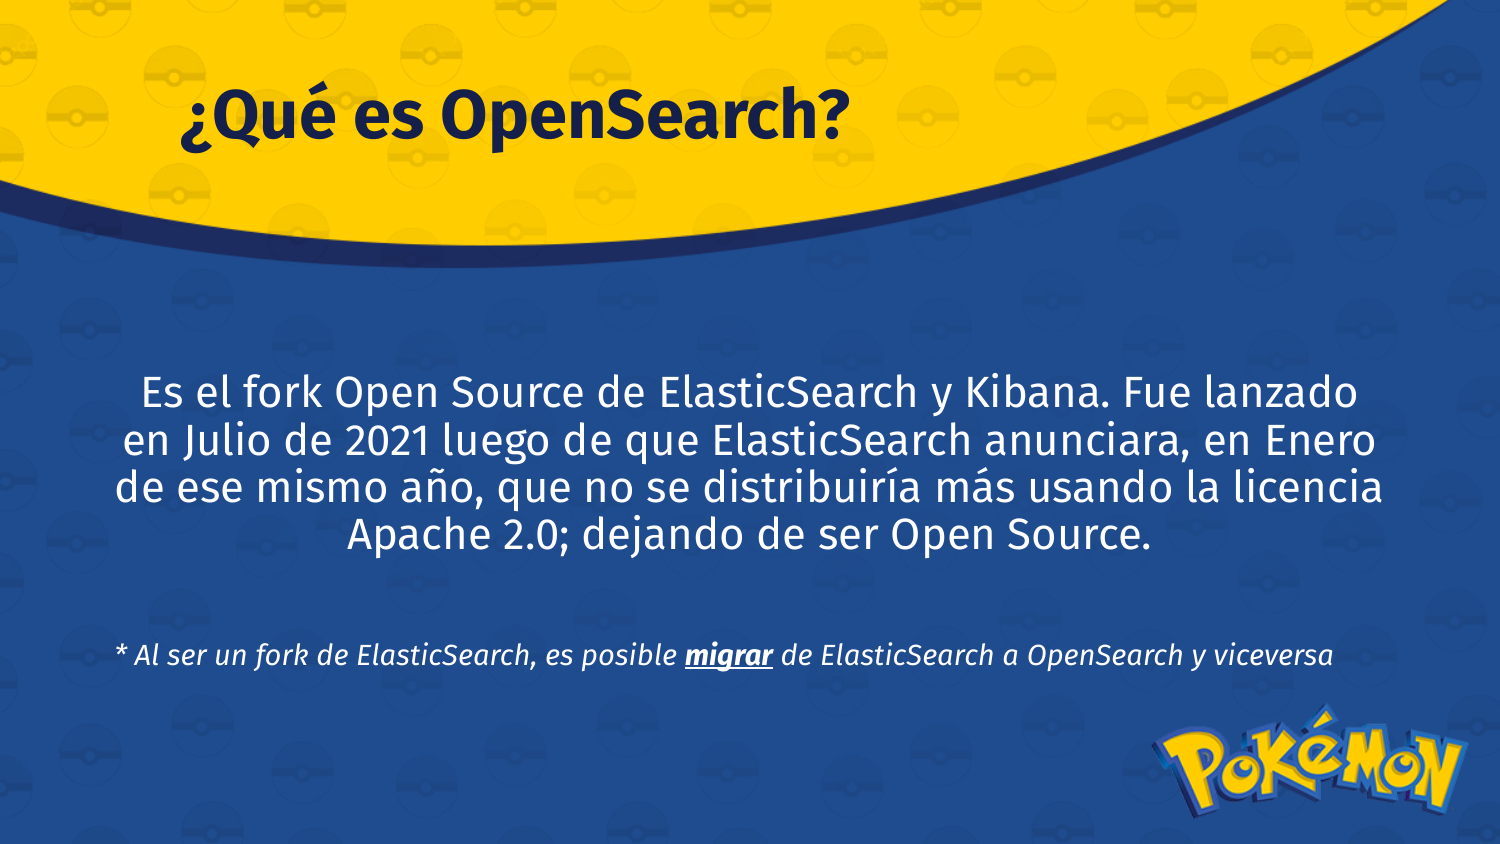

# ¿Qué es OpenSearch?
Es el fork Open Source de ElasticSearch y Kibana. Fue lanzado en Julio de 2021 luego de que ElasticSearch anunciara, en Enero de ese mismo año, que no se distribuiría más usando la licencia Apache 2.0; dejando de ser Open Source.

* Al ser un fork de ElasticSearch, es posible migrar de ElasticSearch a OpenSearch y viceversa